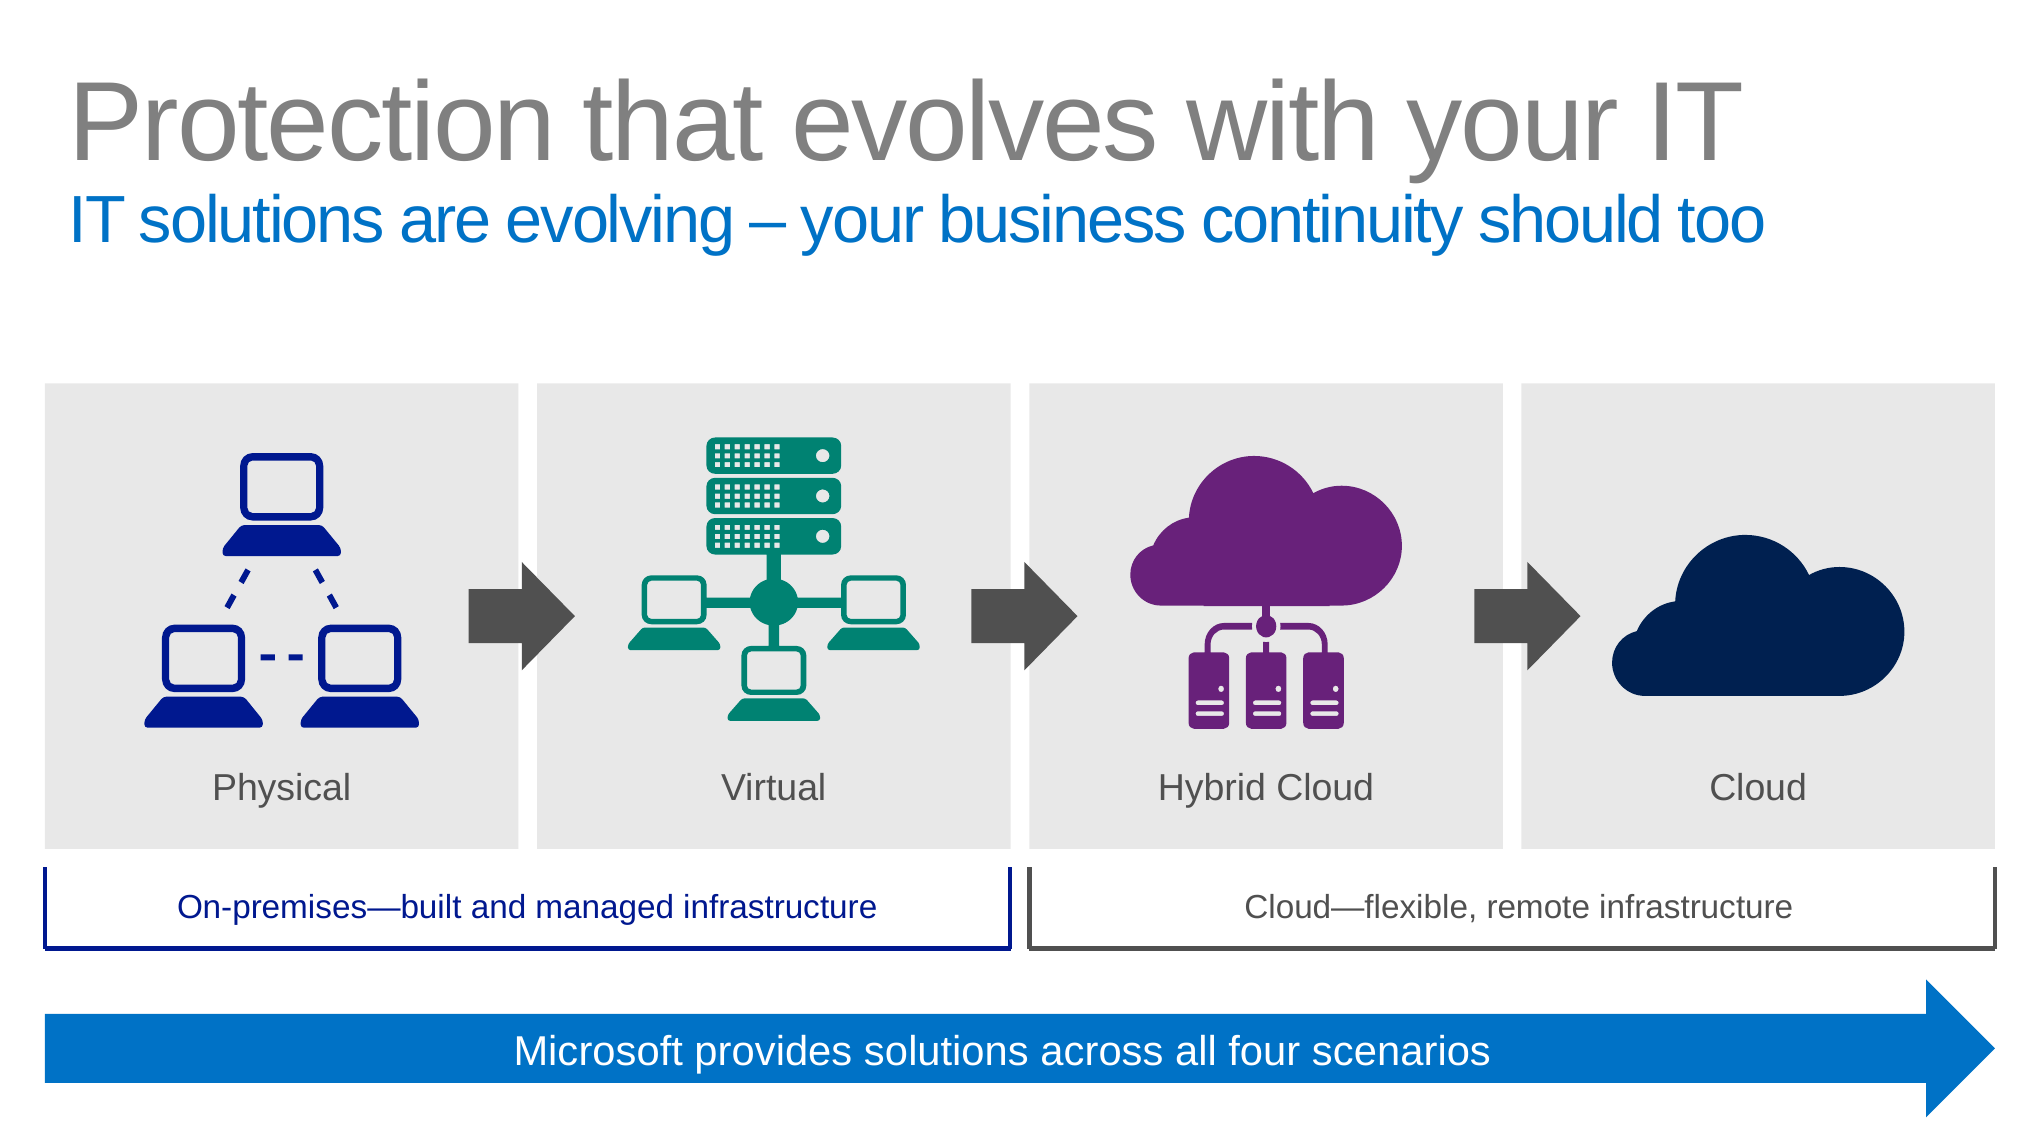

# Protection that evolves with your IT IT solutions are evolving – your business continuity should too

Physical
Virtual
Hybrid Cloud
Cloud
On-premises—built and managed infrastructure
Cloud—flexible, remote infrastructure
Microsoft provides solutions across all four scenarios